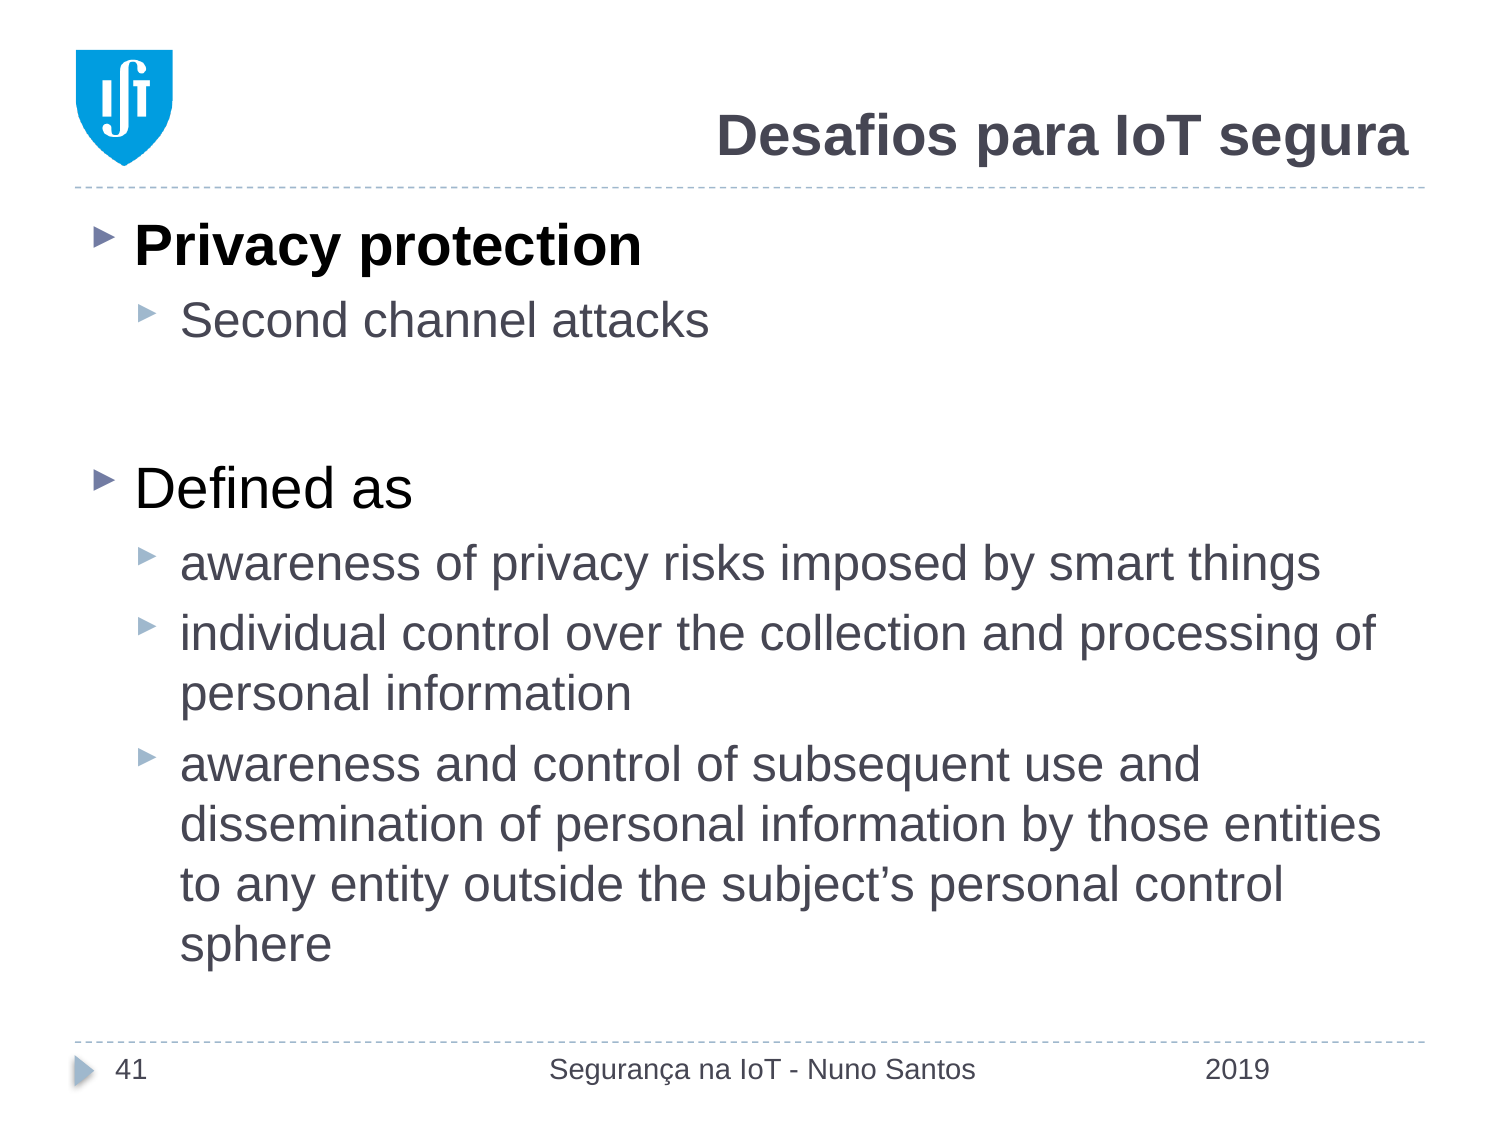

# Desafios para IoT segura
Privacy protection
Second channel attacks

Defined as
awareness of privacy risks imposed by smart things
individual control over the collection and processing of personal information
awareness and control of subsequent use and dissemination of personal information by those entities to any entity outside the subject’s personal control sphere

41
Segurança na IoT - Nuno Santos
2019